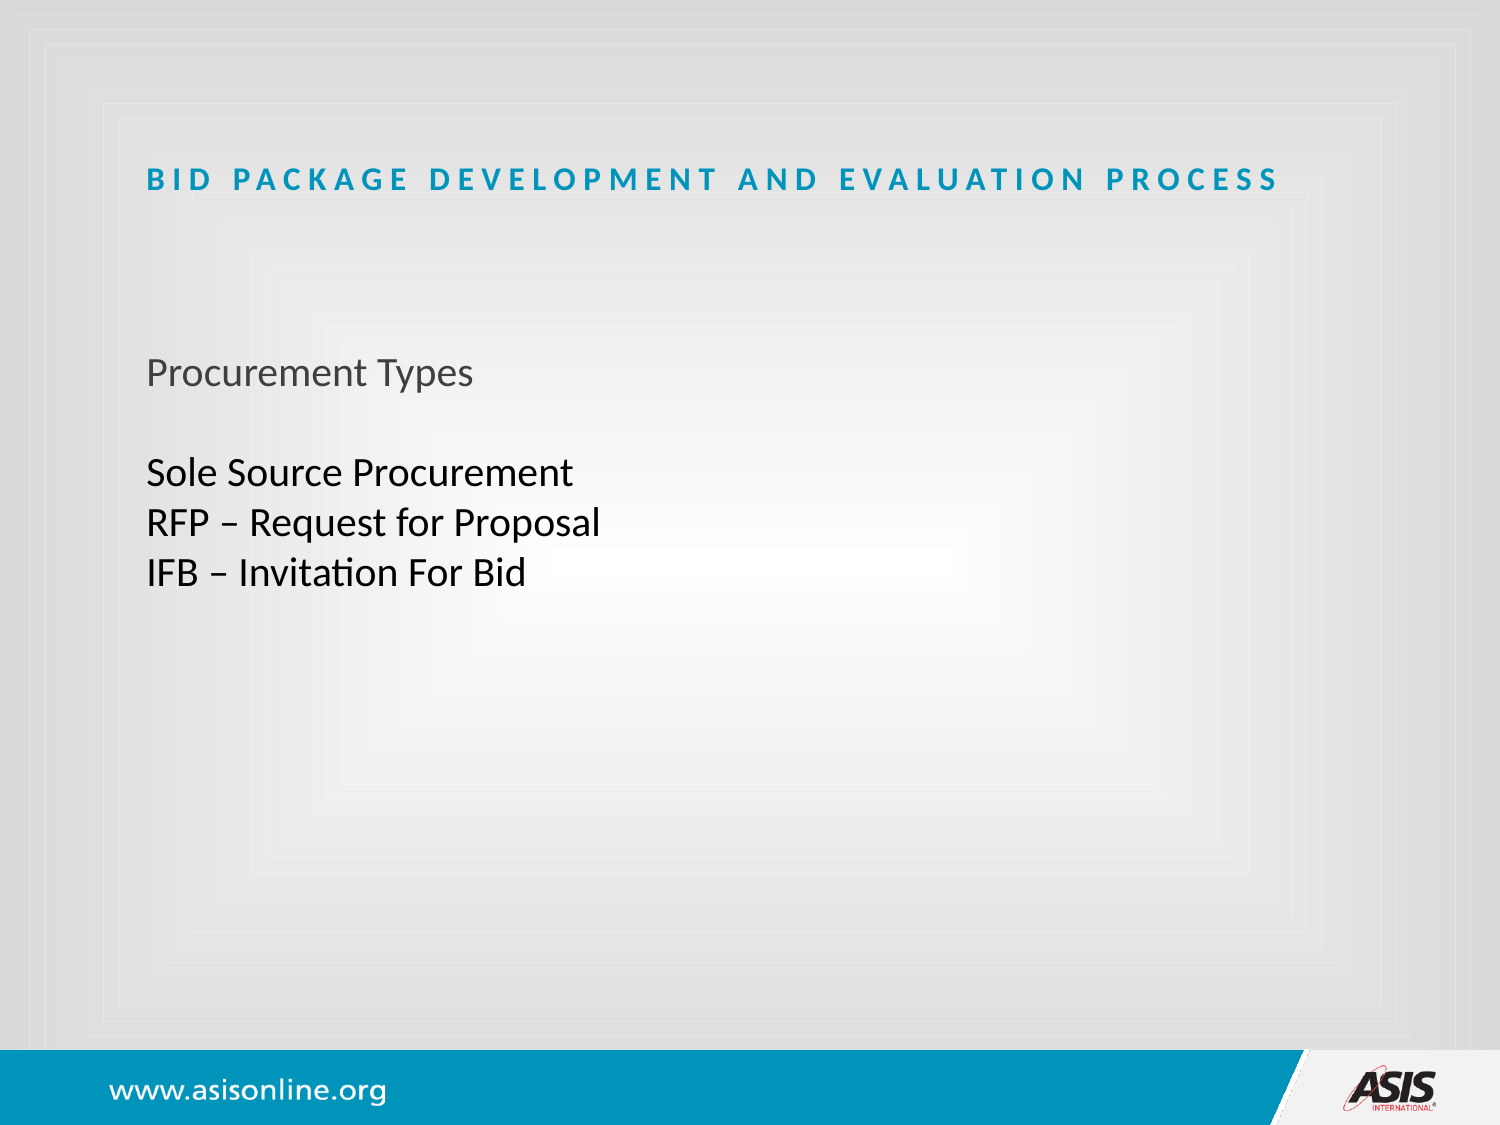

# Bid package development and evaluation process
Procurement Types

Sole Source Procurement
RFP – Request for Proposal
IFB – Invitation For Bid